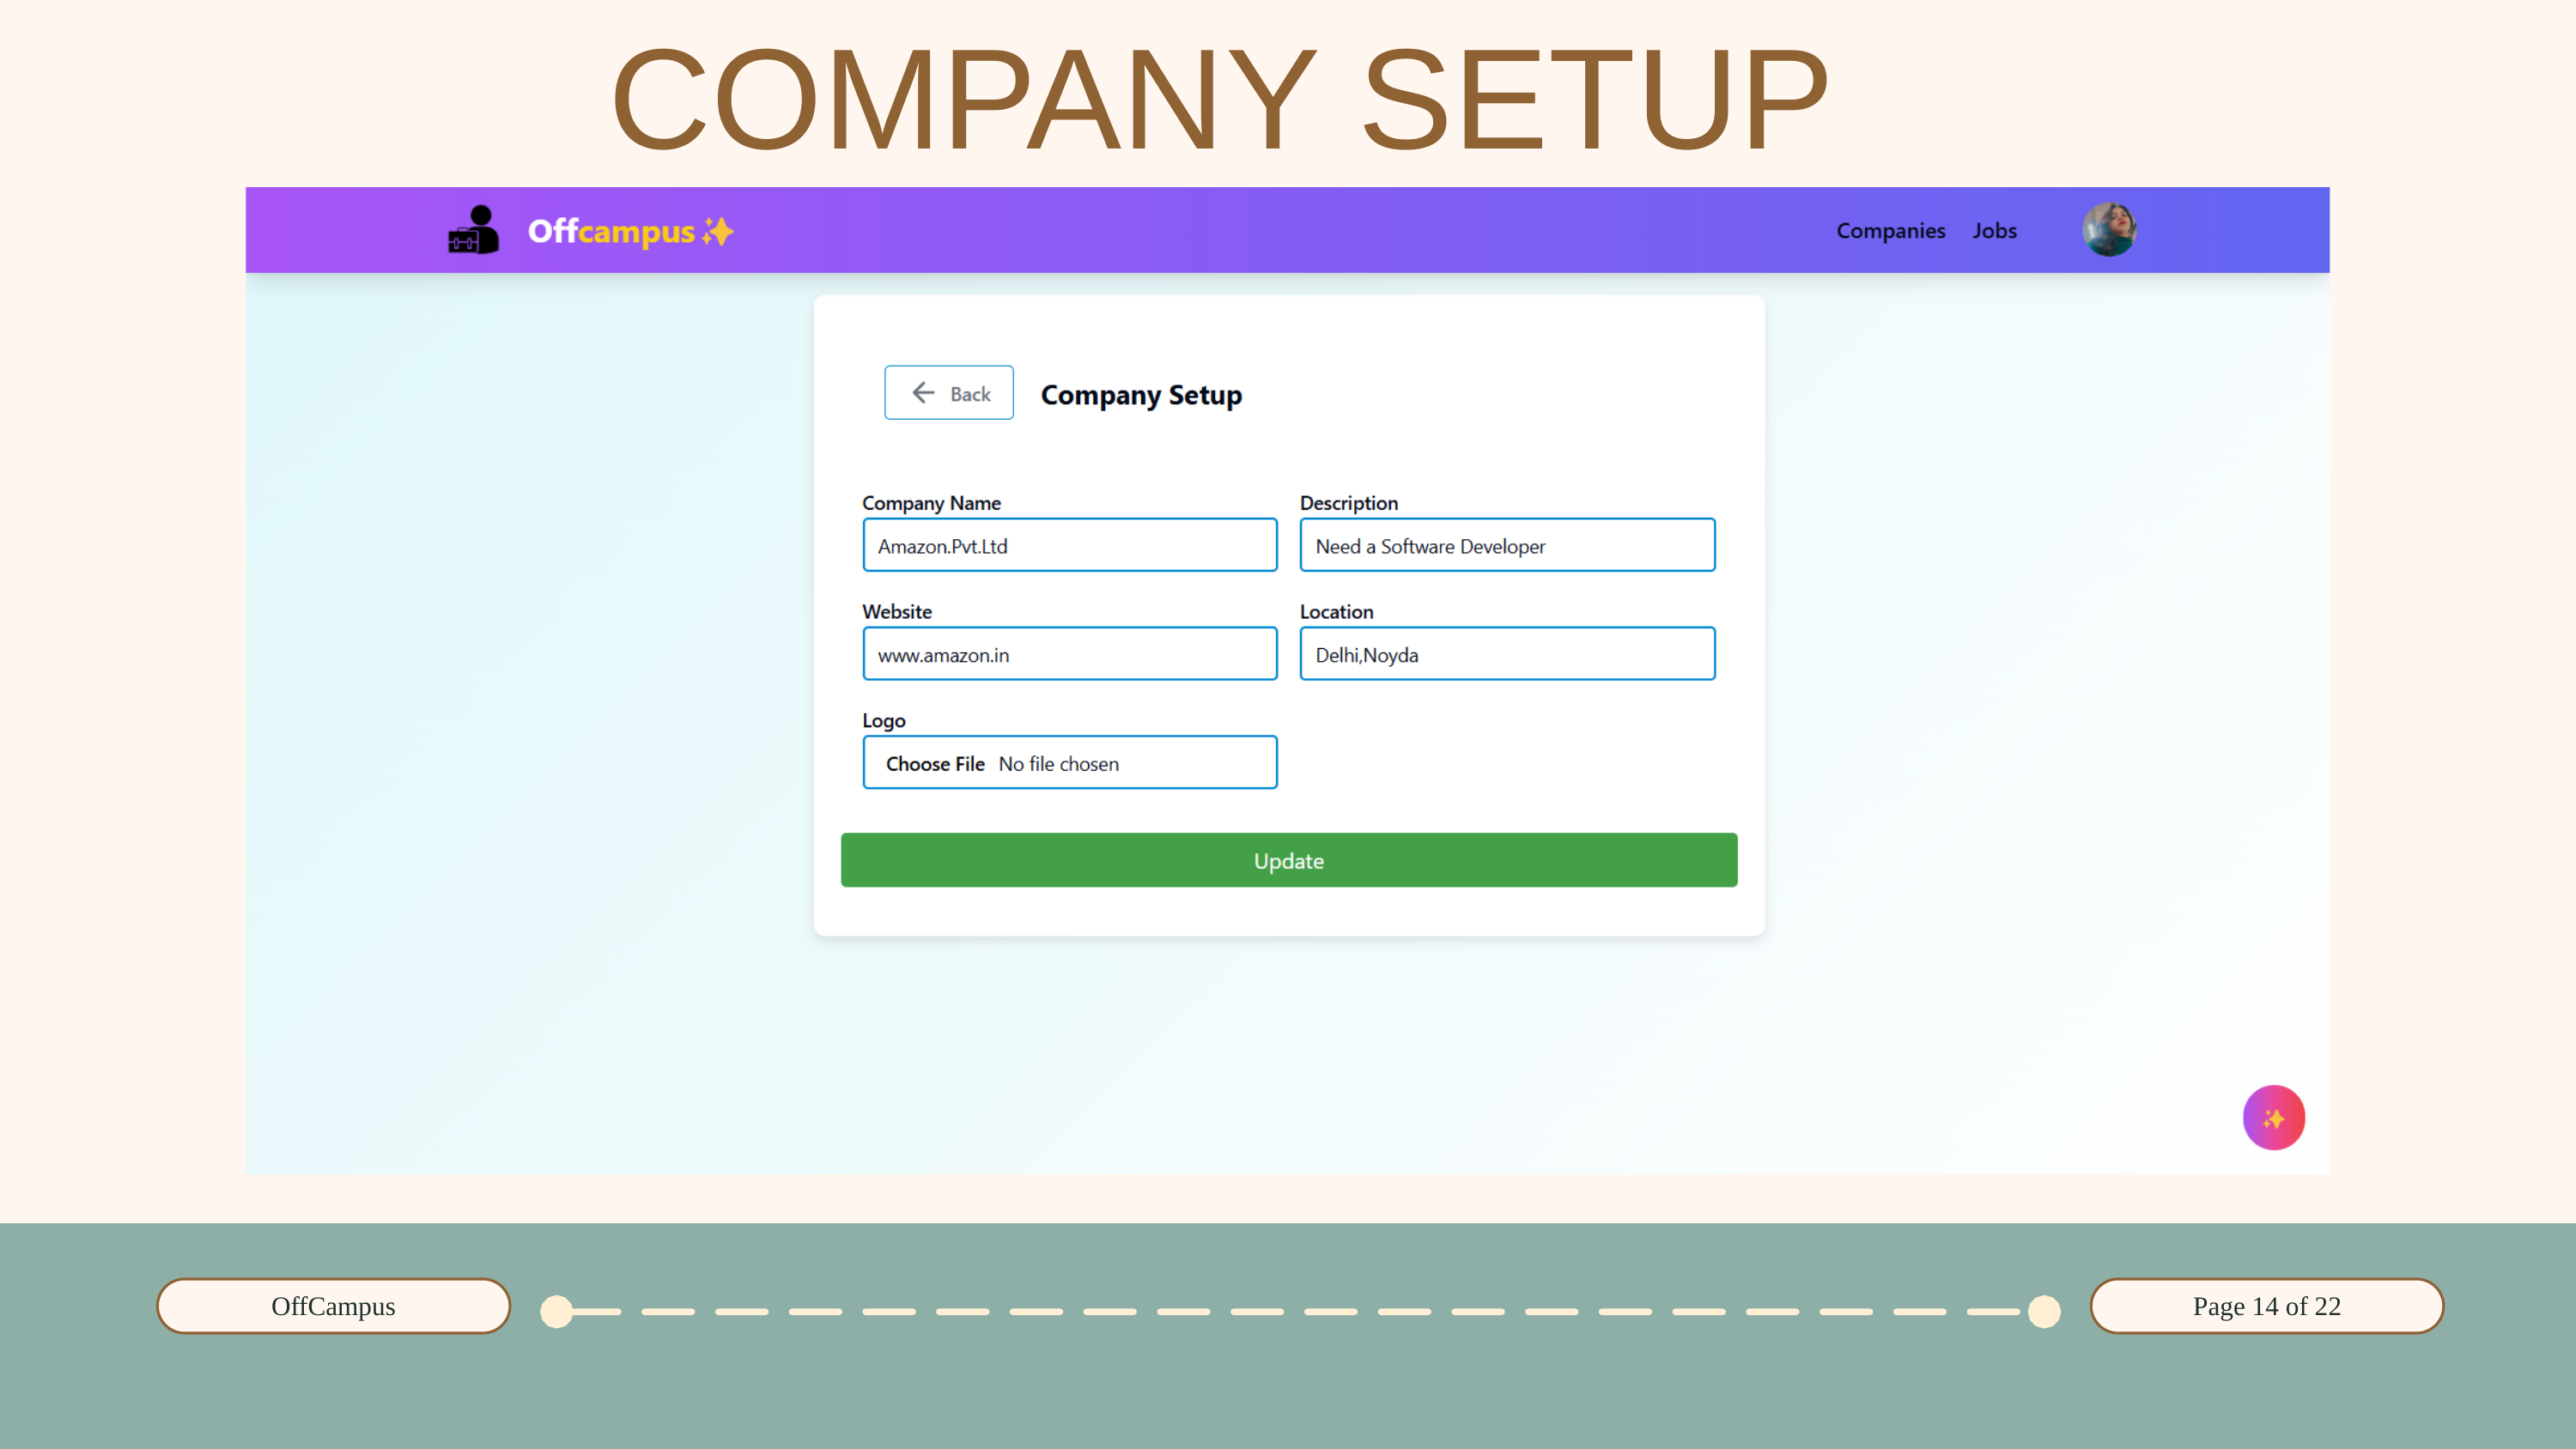

COMPANY SETUP

OffCampus
Page 14 of 22